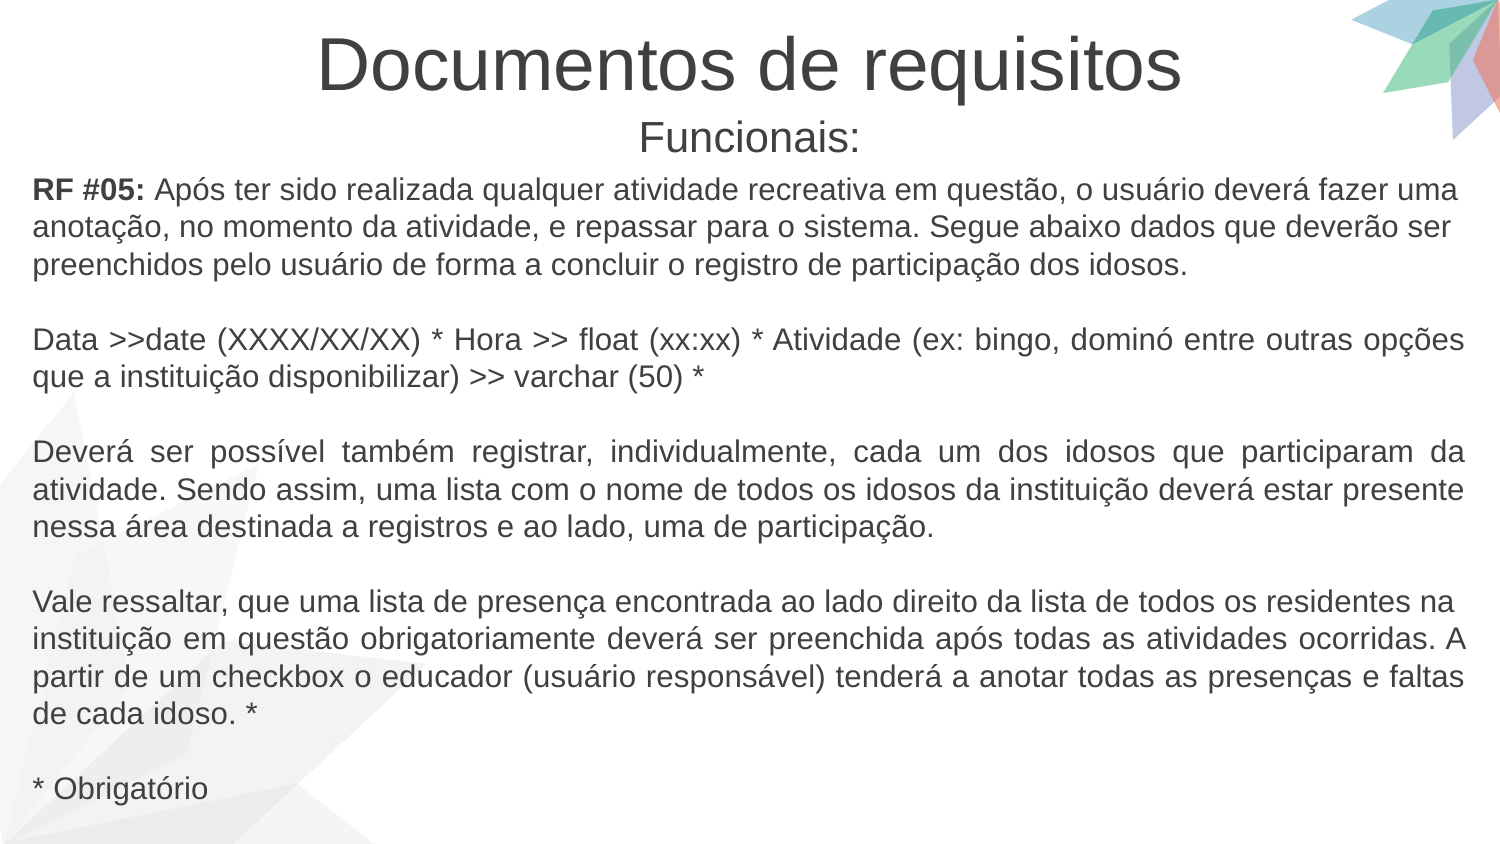

Documentos de requisitos
Funcionais:
RF #05: Após ter sido realizada qualquer atividade recreativa em questão, o usuário deverá fazer uma
anotação, no momento da atividade, e repassar para o sistema. Segue abaixo dados que deverão ser
preenchidos pelo usuário de forma a concluir o registro de participação dos idosos.

Data >>date (XXXX/XX/XX) * Hora >> float (xx:xx) * Atividade (ex: bingo, dominó entre outras opções que a instituição disponibilizar) >> varchar (50) *

Deverá ser possível também registrar, individualmente, cada um dos idosos que participaram da atividade. Sendo assim, uma lista com o nome de todos os idosos da instituição deverá estar presente nessa área destinada a registros e ao lado, uma de participação.

Vale ressaltar, que uma lista de presença encontrada ao lado direito da lista de todos os residentes na
instituição em questão obrigatoriamente deverá ser preenchida após todas as atividades ocorridas. A partir de um checkbox o educador (usuário responsável) tenderá a anotar todas as presenças e faltas de cada idoso. *

* Obrigatório